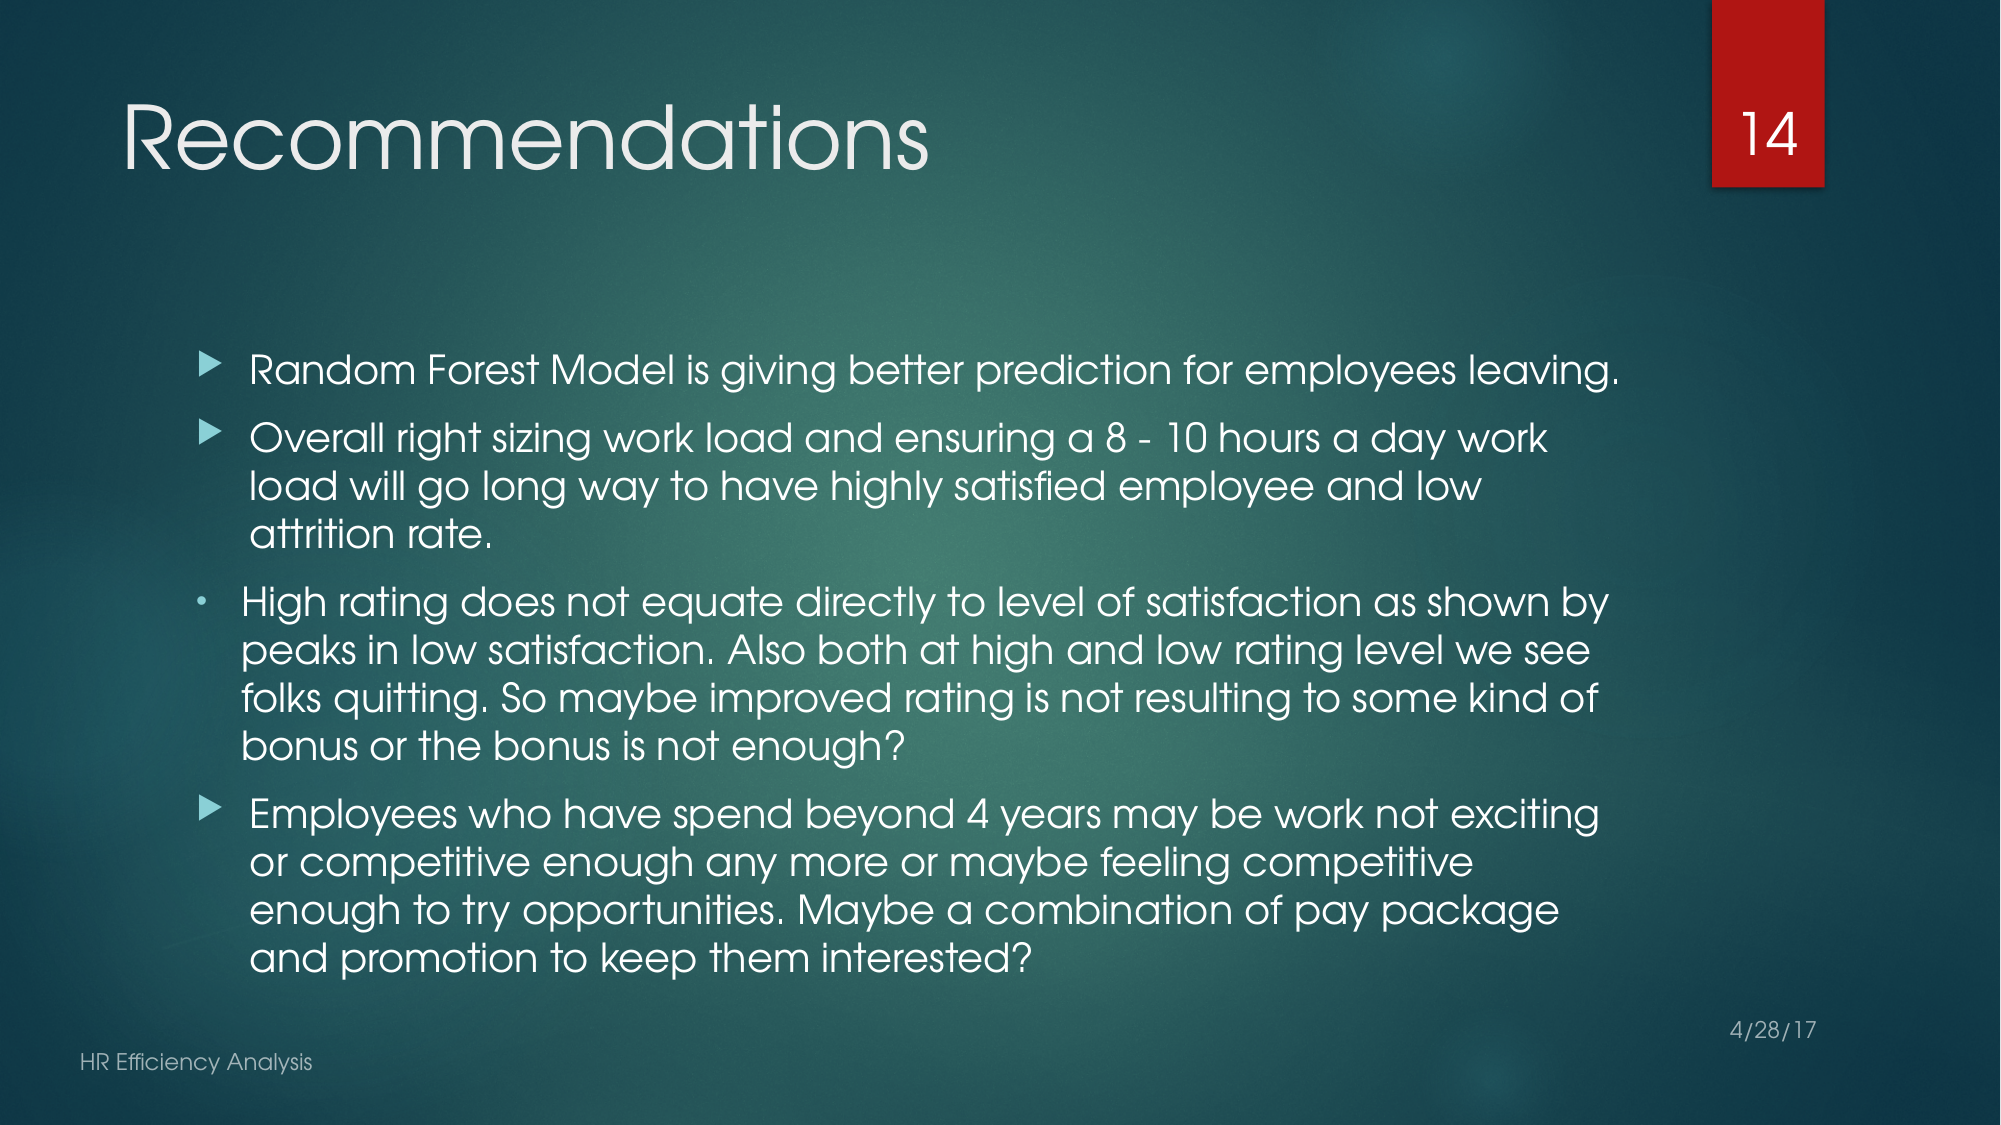

14
# Recommendations
Random Forest Model is giving better prediction for employees leaving.
Overall right sizing work load and ensuring a 8 - 10 hours a day work load will go long way to have highly satisfied employee and low attrition rate.
High rating does not equate directly to level of satisfaction as shown by peaks in low satisfaction. Also both at high and low rating level we see folks quitting. So maybe improved rating is not resulting to some kind of bonus or the bonus is not enough?
Employees who have spend beyond 4 years may be work not exciting or competitive enough any more or maybe feeling competitive enough to try opportunities. Maybe a combination of pay package and promotion to keep them interested?

4/28/17
HR Efficiency Analysis